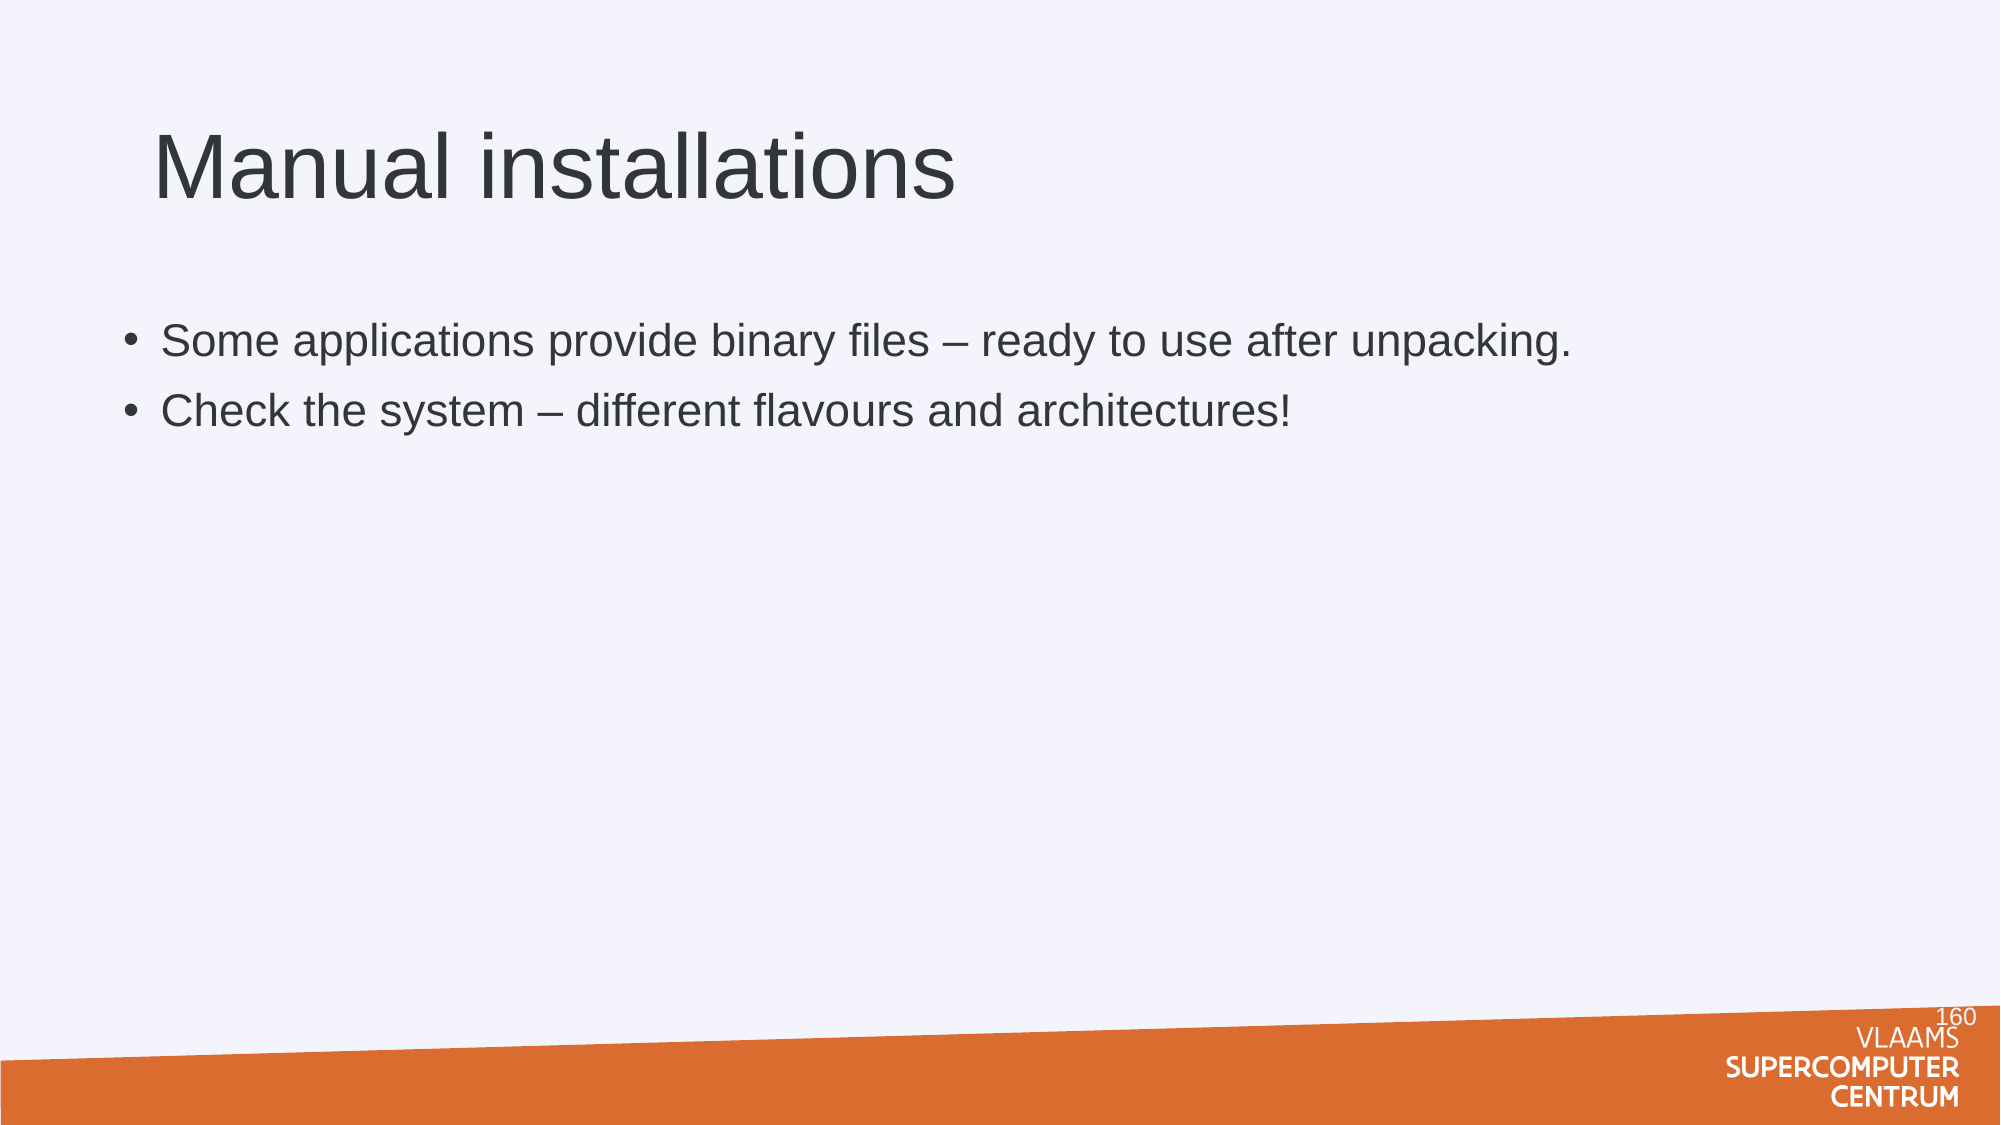

# Manual installations
Some applications provide binary files – ready to use after unpacking.
Check the system – different flavours and architectures!
160